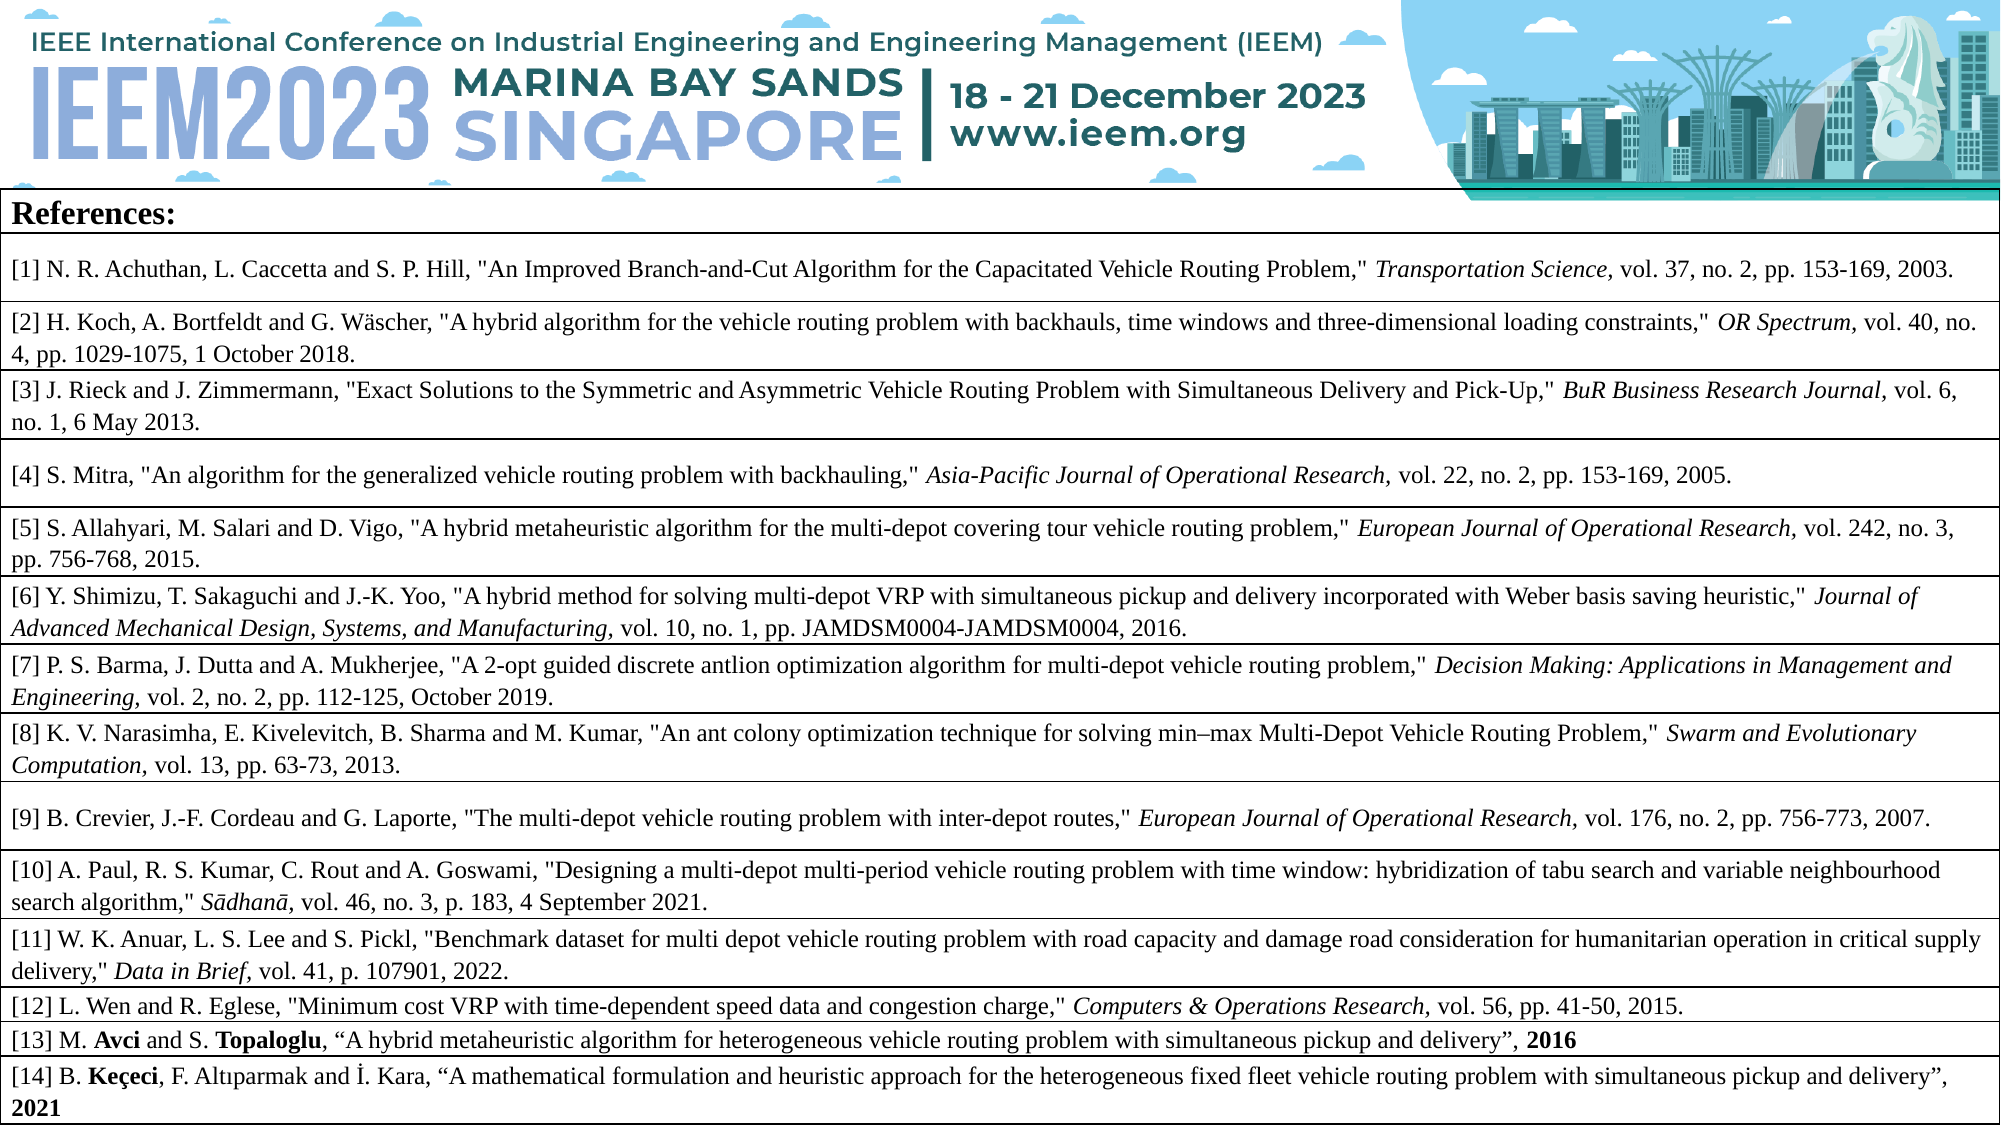

| References: |
| --- |
| [1] N. R. Achuthan, L. Caccetta and S. P. Hill, "An Improved Branch-and-Cut Algorithm for the Capacitated Vehicle Routing Problem," Transportation Science, vol. 37, no. 2, pp. 153-169, 2003. |
| [2] H. Koch, A. Bortfeldt and G. Wäscher, "A hybrid algorithm for the vehicle routing problem with backhauls, time windows and three-dimensional loading constraints," OR Spectrum, vol. 40, no. 4, pp. 1029-1075, 1 October 2018. |
| [3] J. Rieck and J. Zimmermann, "Exact Solutions to the Symmetric and Asymmetric Vehicle Routing Problem with Simultaneous Delivery and Pick-Up," BuR Business Research Journal, vol. 6, no. 1, 6 May 2013. |
| [4] S. Mitra, "An algorithm for the generalized vehicle routing problem with backhauling," Asia-Pacific Journal of Operational Research, vol. 22, no. 2, pp. 153-169, 2005. |
| [5] S. Allahyari, M. Salari and D. Vigo, "A hybrid metaheuristic algorithm for the multi-depot covering tour vehicle routing problem," European Journal of Operational Research, vol. 242, no. 3, pp. 756-768, 2015. |
| [6] Y. Shimizu, T. Sakaguchi and J.-K. Yoo, "A hybrid method for solving multi-depot VRP with simultaneous pickup and delivery incorporated with Weber basis saving heuristic," Journal of Advanced Mechanical Design, Systems, and Manufacturing, vol. 10, no. 1, pp. JAMDSM0004-JAMDSM0004, 2016. |
| [7] P. S. Barma, J. Dutta and A. Mukherjee, "A 2-opt guided discrete antlion optimization algorithm for multi-depot vehicle routing problem," Decision Making: Applications in Management and Engineering, vol. 2, no. 2, pp. 112-125, October 2019. |
| [8] K. V. Narasimha, E. Kivelevitch, B. Sharma and M. Kumar, "An ant colony optimization technique for solving min–max Multi-Depot Vehicle Routing Problem," Swarm and Evolutionary Computation, vol. 13, pp. 63-73, 2013. |
| [9] B. Crevier, J.-F. Cordeau and G. Laporte, "The multi-depot vehicle routing problem with inter-depot routes," European Journal of Operational Research, vol. 176, no. 2, pp. 756-773, 2007. |
| [10] A. Paul, R. S. Kumar, C. Rout and A. Goswami, "Designing a multi-depot multi-period vehicle routing problem with time window: hybridization of tabu search and variable neighbourhood search algorithm," Sādhanā, vol. 46, no. 3, p. 183, 4 September 2021. |
| [11] W. K. Anuar, L. S. Lee and S. Pickl, "Benchmark dataset for multi depot vehicle routing problem with road capacity and damage road consideration for humanitarian operation in critical supply delivery," Data in Brief, vol. 41, p. 107901, 2022. |
| [12] L. Wen and R. Eglese, "Minimum cost VRP with time-dependent speed data and congestion charge," Computers & Operations Research, vol. 56, pp. 41-50, 2015. |
| [13] M. Avci and S. Topaloglu, “A hybrid metaheuristic algorithm for heterogeneous vehicle routing problem with simultaneous pickup and delivery”, 2016 |
| [14] B. Keçeci, F. Altıparmak and İ. Kara, “A mathematical formulation and heuristic approach for the heterogeneous fixed fleet vehicle routing problem with simultaneous pickup and delivery”, 2021 |